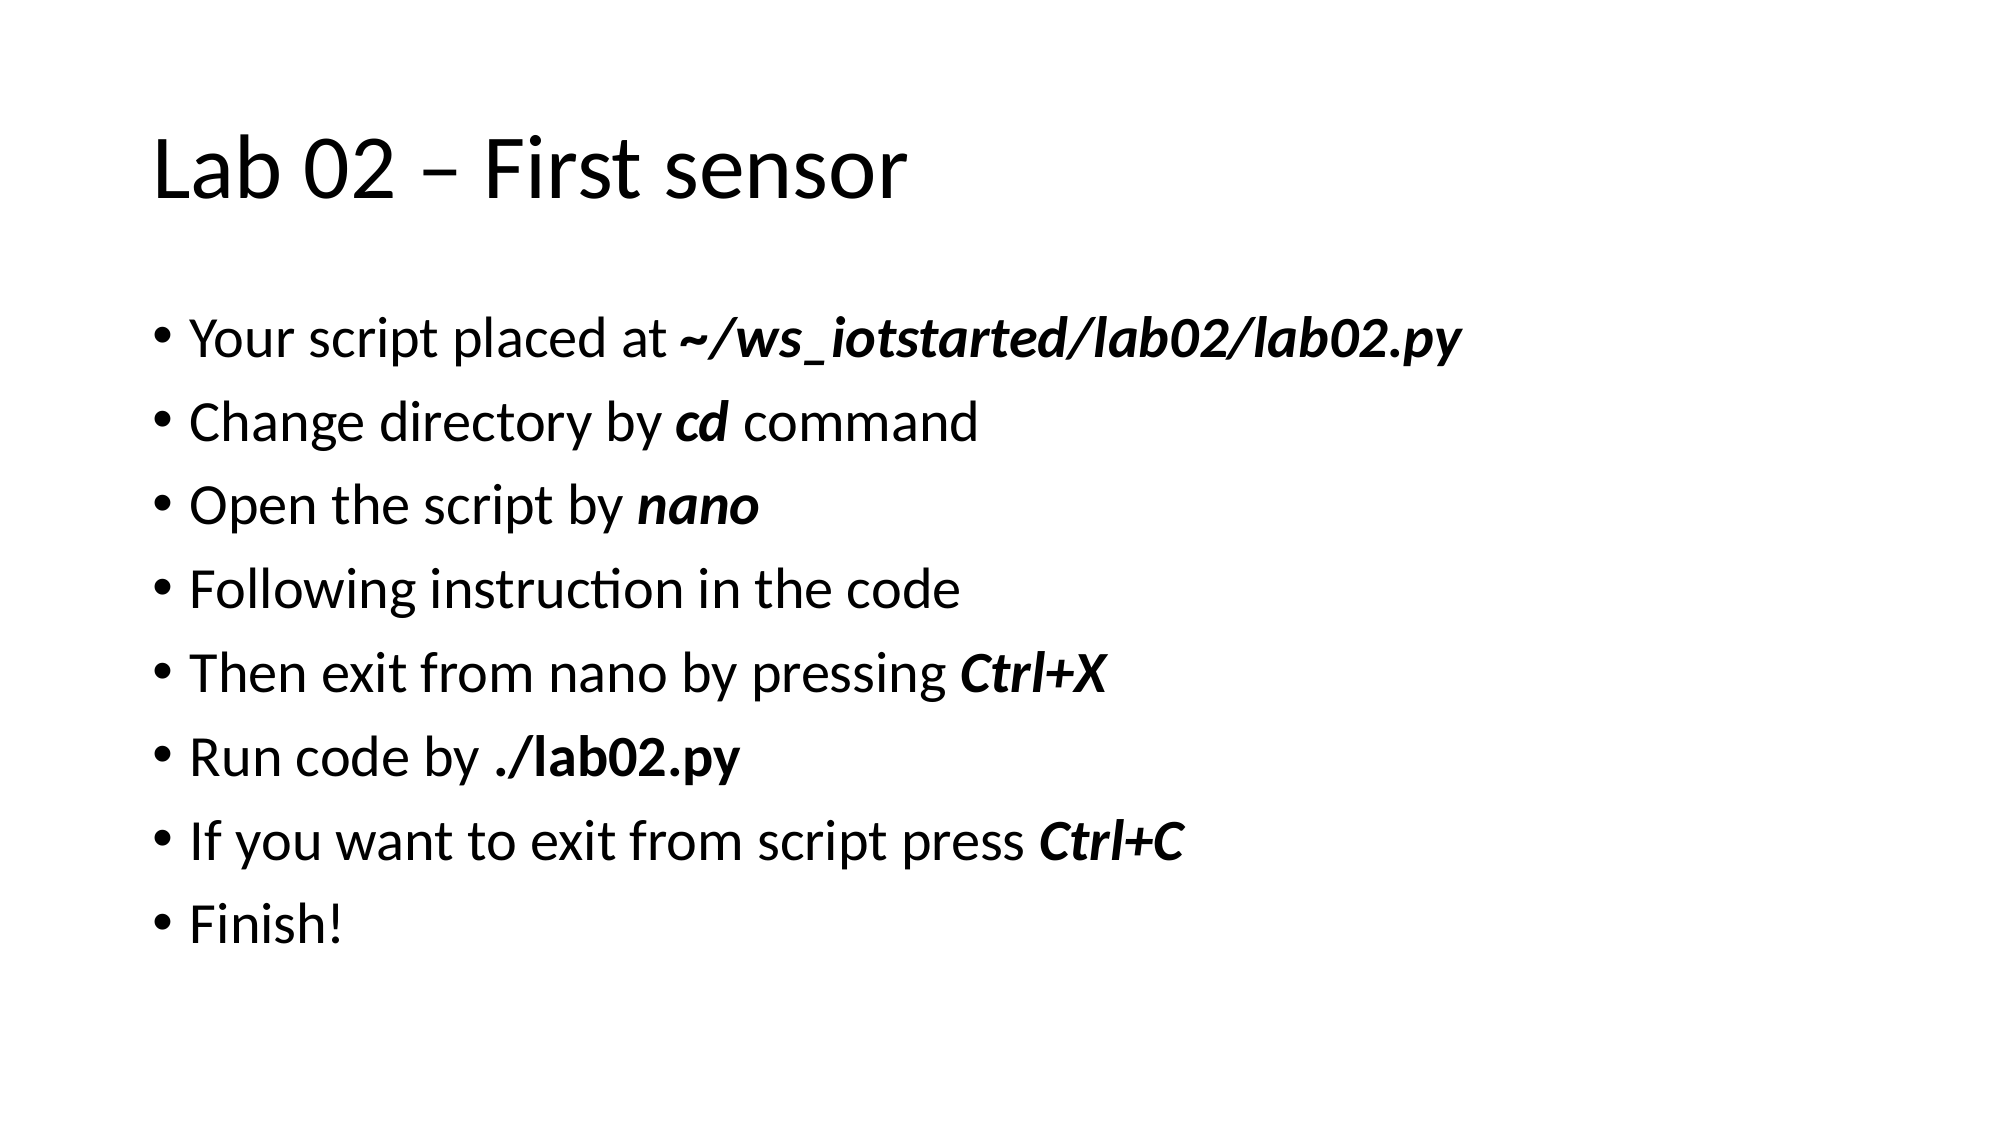

# Lab 02 – First sensor
Your script placed at ~/ws_iotstarted/lab02/lab02.py
Change directory by cd command
Open the script by nano
Following instruction in the code
Then exit from nano by pressing Ctrl+X
Run code by ./lab02.py
If you want to exit from script press Ctrl+C
Finish!